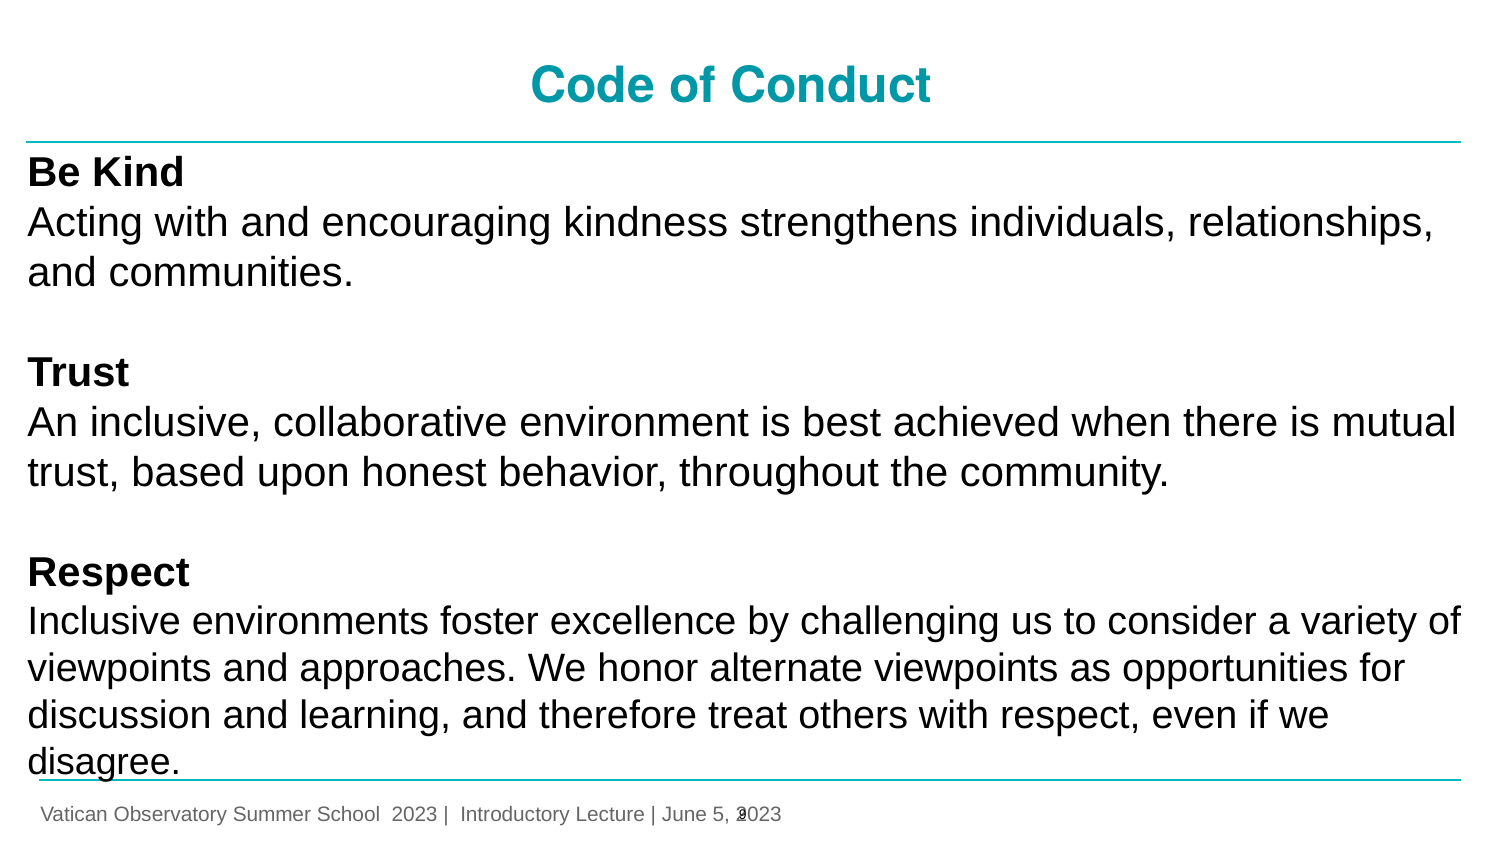

Code of Conduct

Be Kind
Acting with and encouraging kindness strengthens individuals, relationships, and communities.

Trust
An inclusive, collaborative environment is best achieved when there is mutual trust, based upon honest behavior, throughout the community.

Respect
Inclusive environments foster excellence by challenging us to consider a variety of viewpoints and approaches. We honor alternate viewpoints as opportunities for discussion and learning, and therefore treat others with respect, even if we disagree.
9